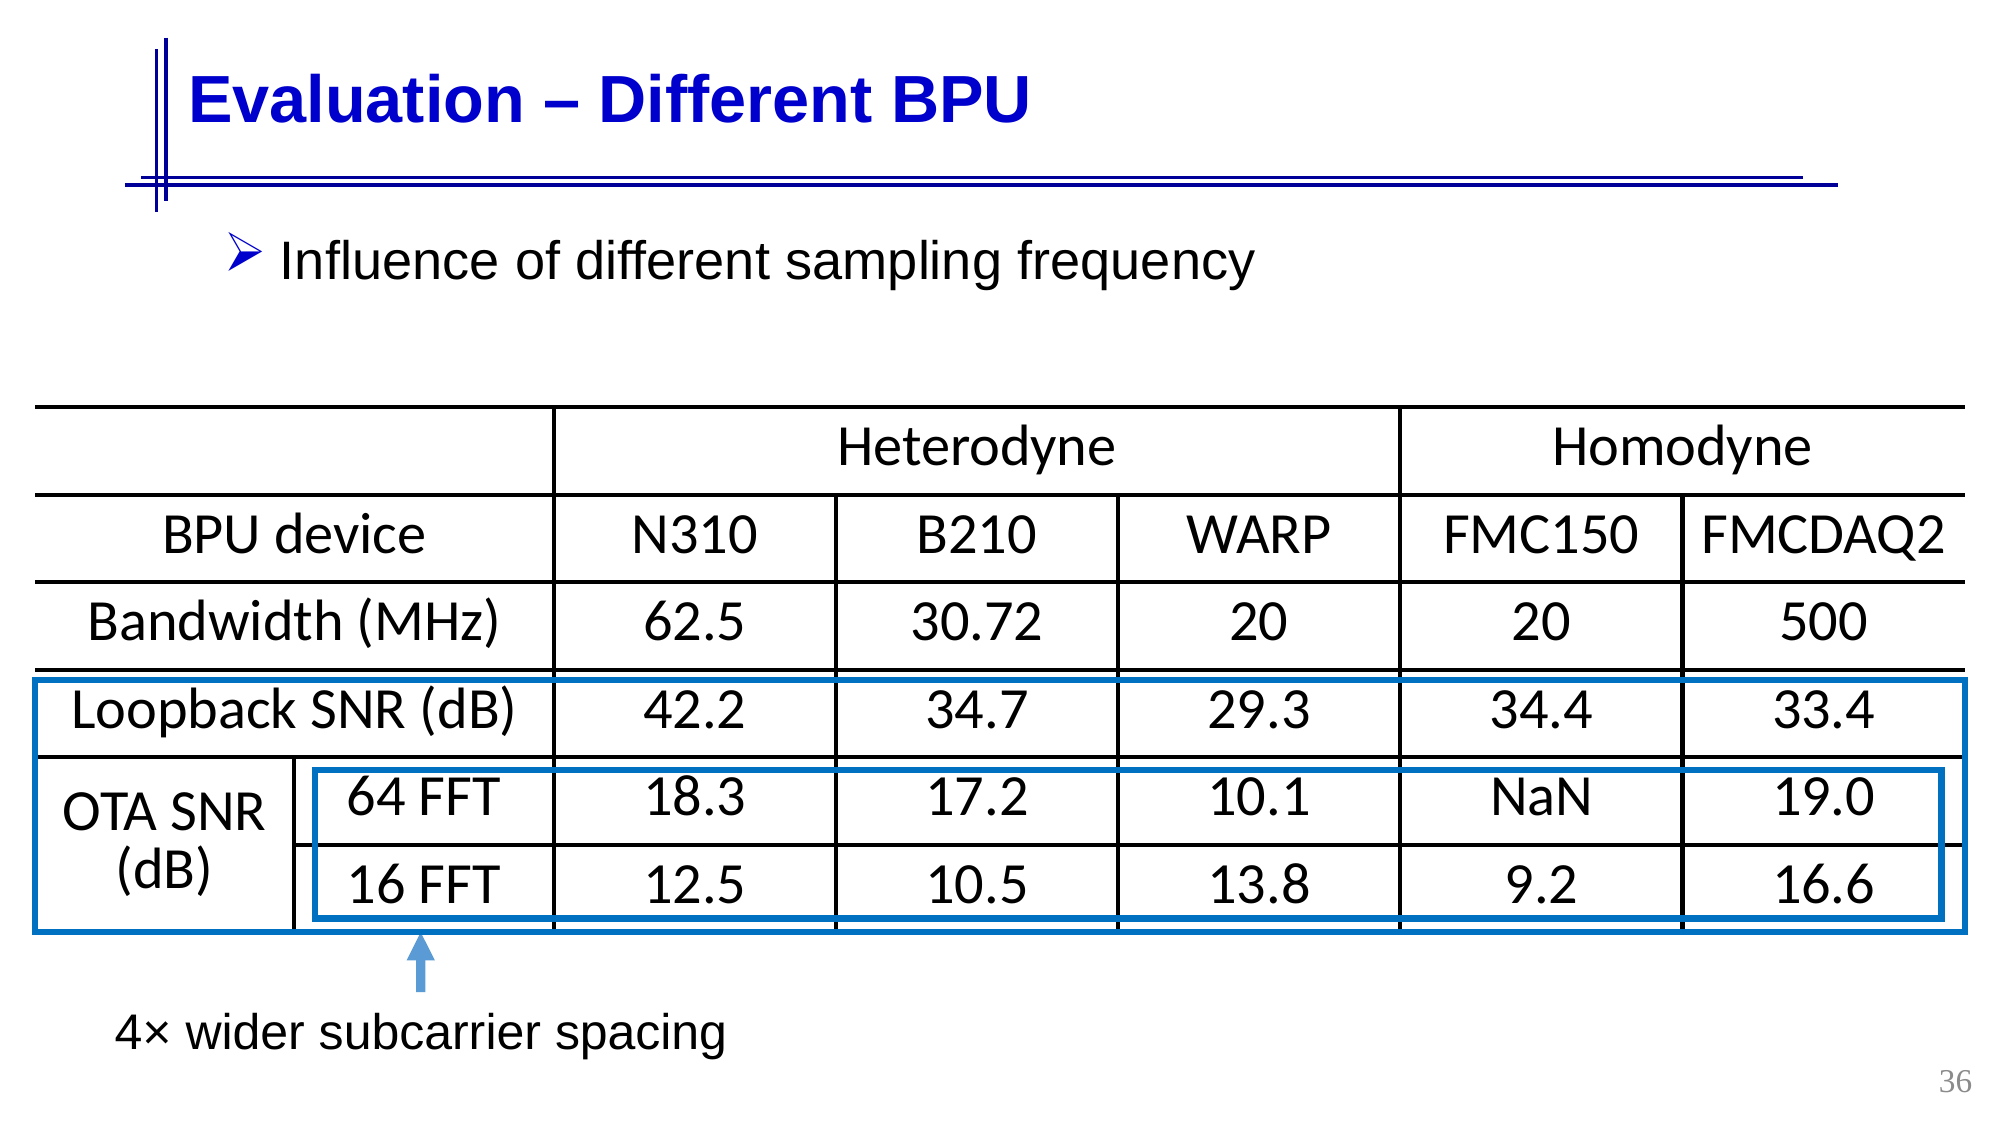

# Evaluation – Different BPU
Influence of different sampling frequency
|  |  | Heterodyne |  |  | Homodyne |  |
| --- | --- | --- | --- | --- | --- | --- |
| BPU device |  | N310 | B210 | WARP | FMC150 | FMCDAQ2 |
| Bandwidth (MHz) |  | 62.5 | 30.72 | 20 | 20 | 500 |
| Loopback SNR (dB) |  | 42.2 | 34.7 | 29.3 | 34.4 | 33.4 |
| OTA SNR (dB) | 64 FFT | 18.3 | 17.2 | 10.1 | NaN | 19.0 |
|  | 16 FFT | 12.5 | 10.5 | 13.8 | 9.2 | 16.6 |

4× wider subcarrier spacing
36